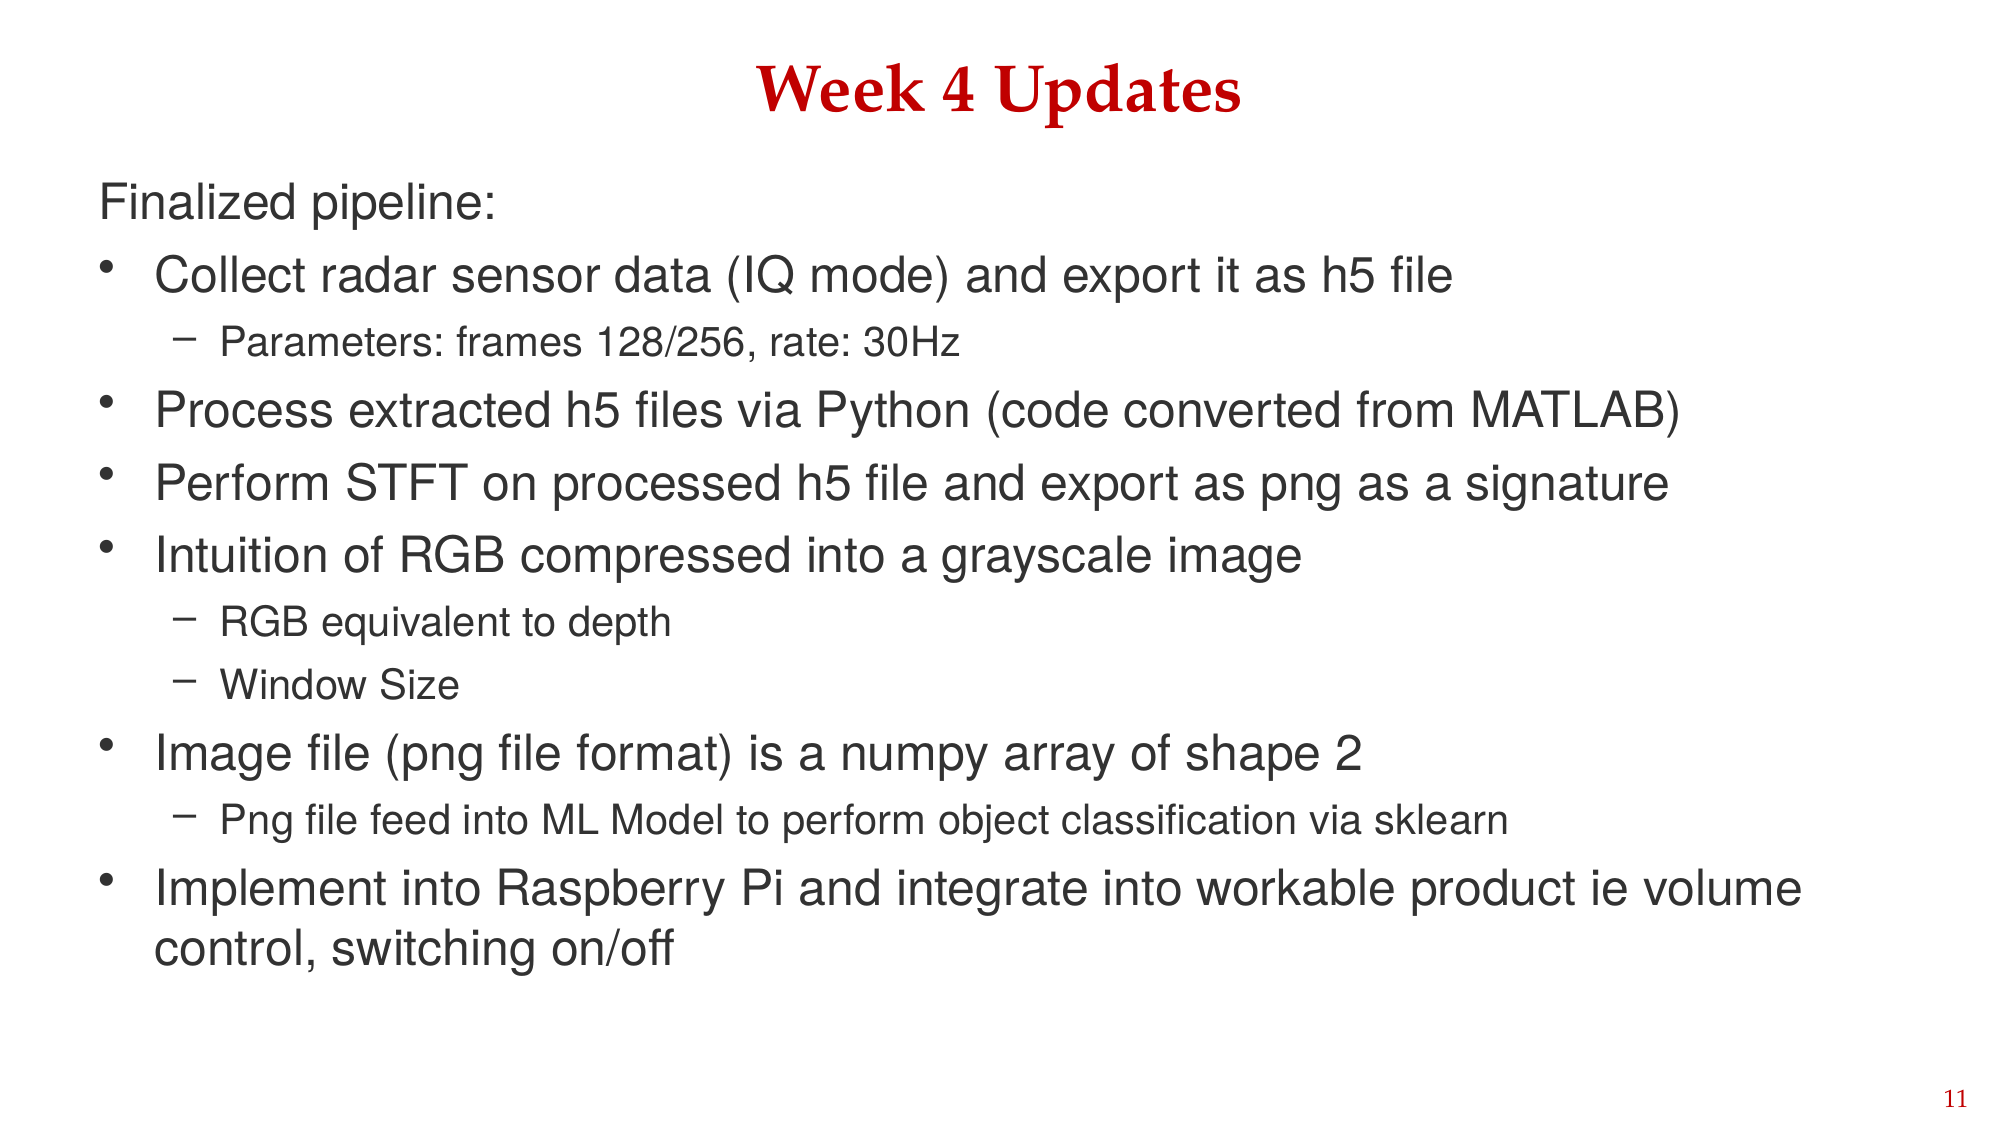

# Week 4 Updates
Finalized pipeline:
Collect radar sensor data (IQ mode) and export it as h5 file
Parameters: frames 128/256, rate: 30Hz
Process extracted h5 files via Python (code converted from MATLAB)
Perform STFT on processed h5 file and export as png as a signature
Intuition of RGB compressed into a grayscale image
RGB equivalent to depth
Window Size
Image file (png file format) is a numpy array of shape 2
Png file feed into ML Model to perform object classification via sklearn
Implement into Raspberry Pi and integrate into workable product ie volume control, switching on/off